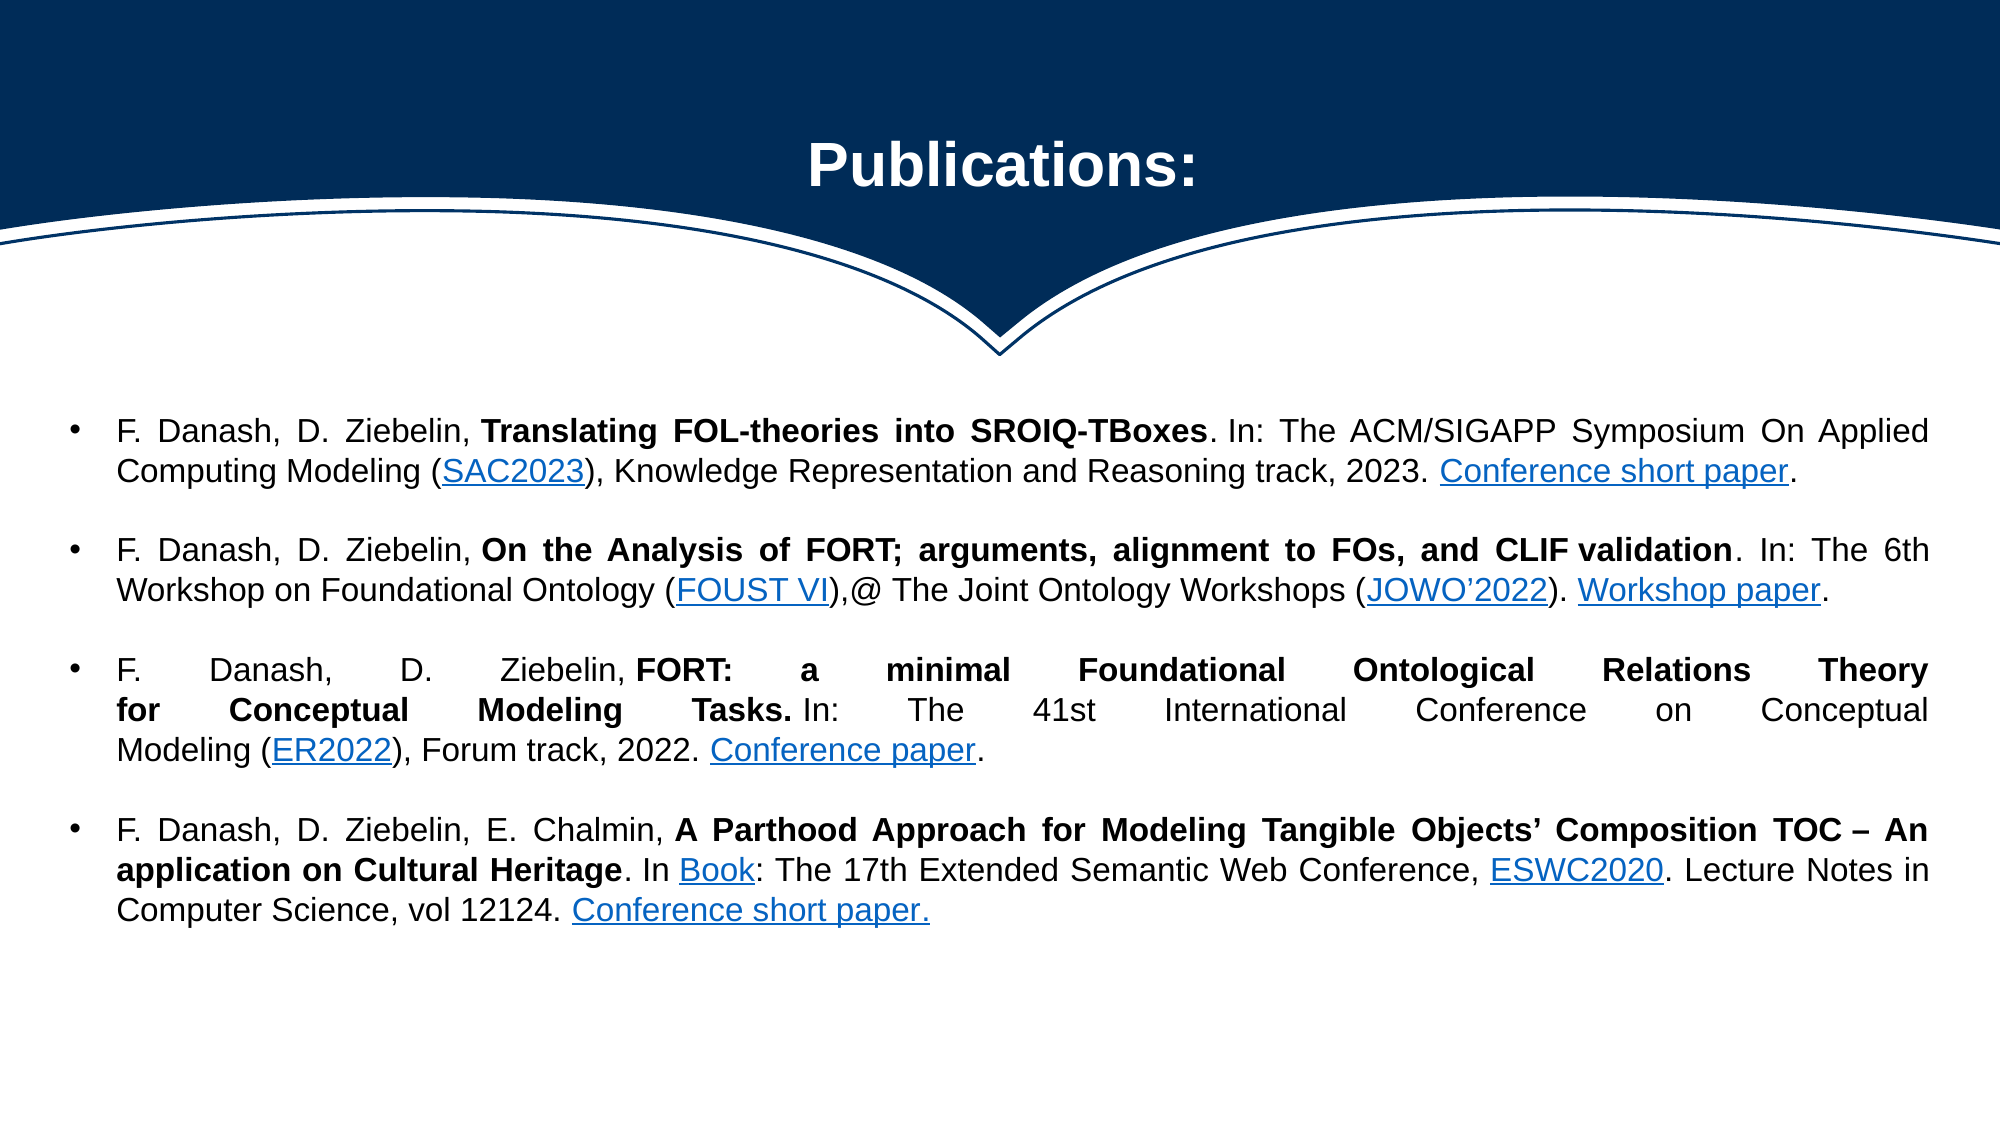

Publications:

F. Danash, D. Ziebelin, Translating FOL-theories into SROIQ-TBoxes. In: The ACM/SIGAPP Symposium On Applied Computing Modeling (SAC2023), Knowledge Representation and Reasoning track, 2023. Conference short paper.

F. Danash, D. Ziebelin, On the Analysis of FORT; arguments, alignment to FOs, and CLIF validation. In: The 6th Workshop on Foundational Ontology (FOUST VI),@ The Joint Ontology Workshops (JOWO’2022). Workshop paper.

F. Danash, D. Ziebelin, FORT: a minimal Foundational Ontological Relations Theory
for Conceptual Modeling Tasks. In: The 41st International Conference on Conceptual
Modeling (ER2022), Forum track, 2022. Conference paper.

F. Danash, D. Ziebelin, E. Chalmin, A Parthood Approach for Modeling Tangible Objects’ Composition TOC – An application on Cultural Heritage. In Book: The 17th Extended Semantic Web Conference, ESWC2020. Lecture Notes in Computer Science, vol 12124. Conference short paper.